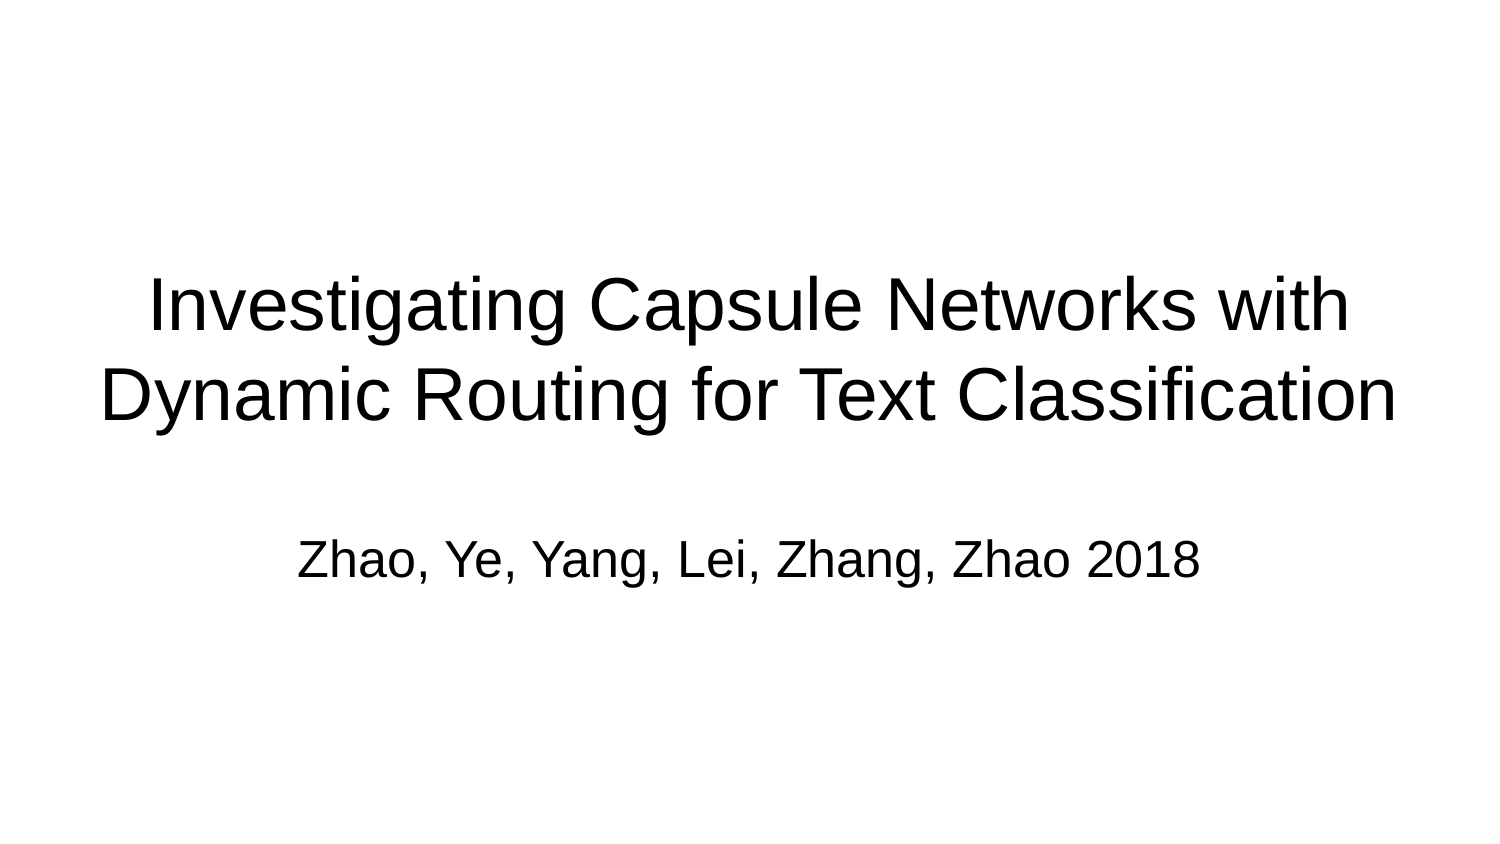

# Investigating Capsule Networks with Dynamic Routing for Text Classification

Zhao, Ye, Yang, Lei, Zhang, Zhao 2018